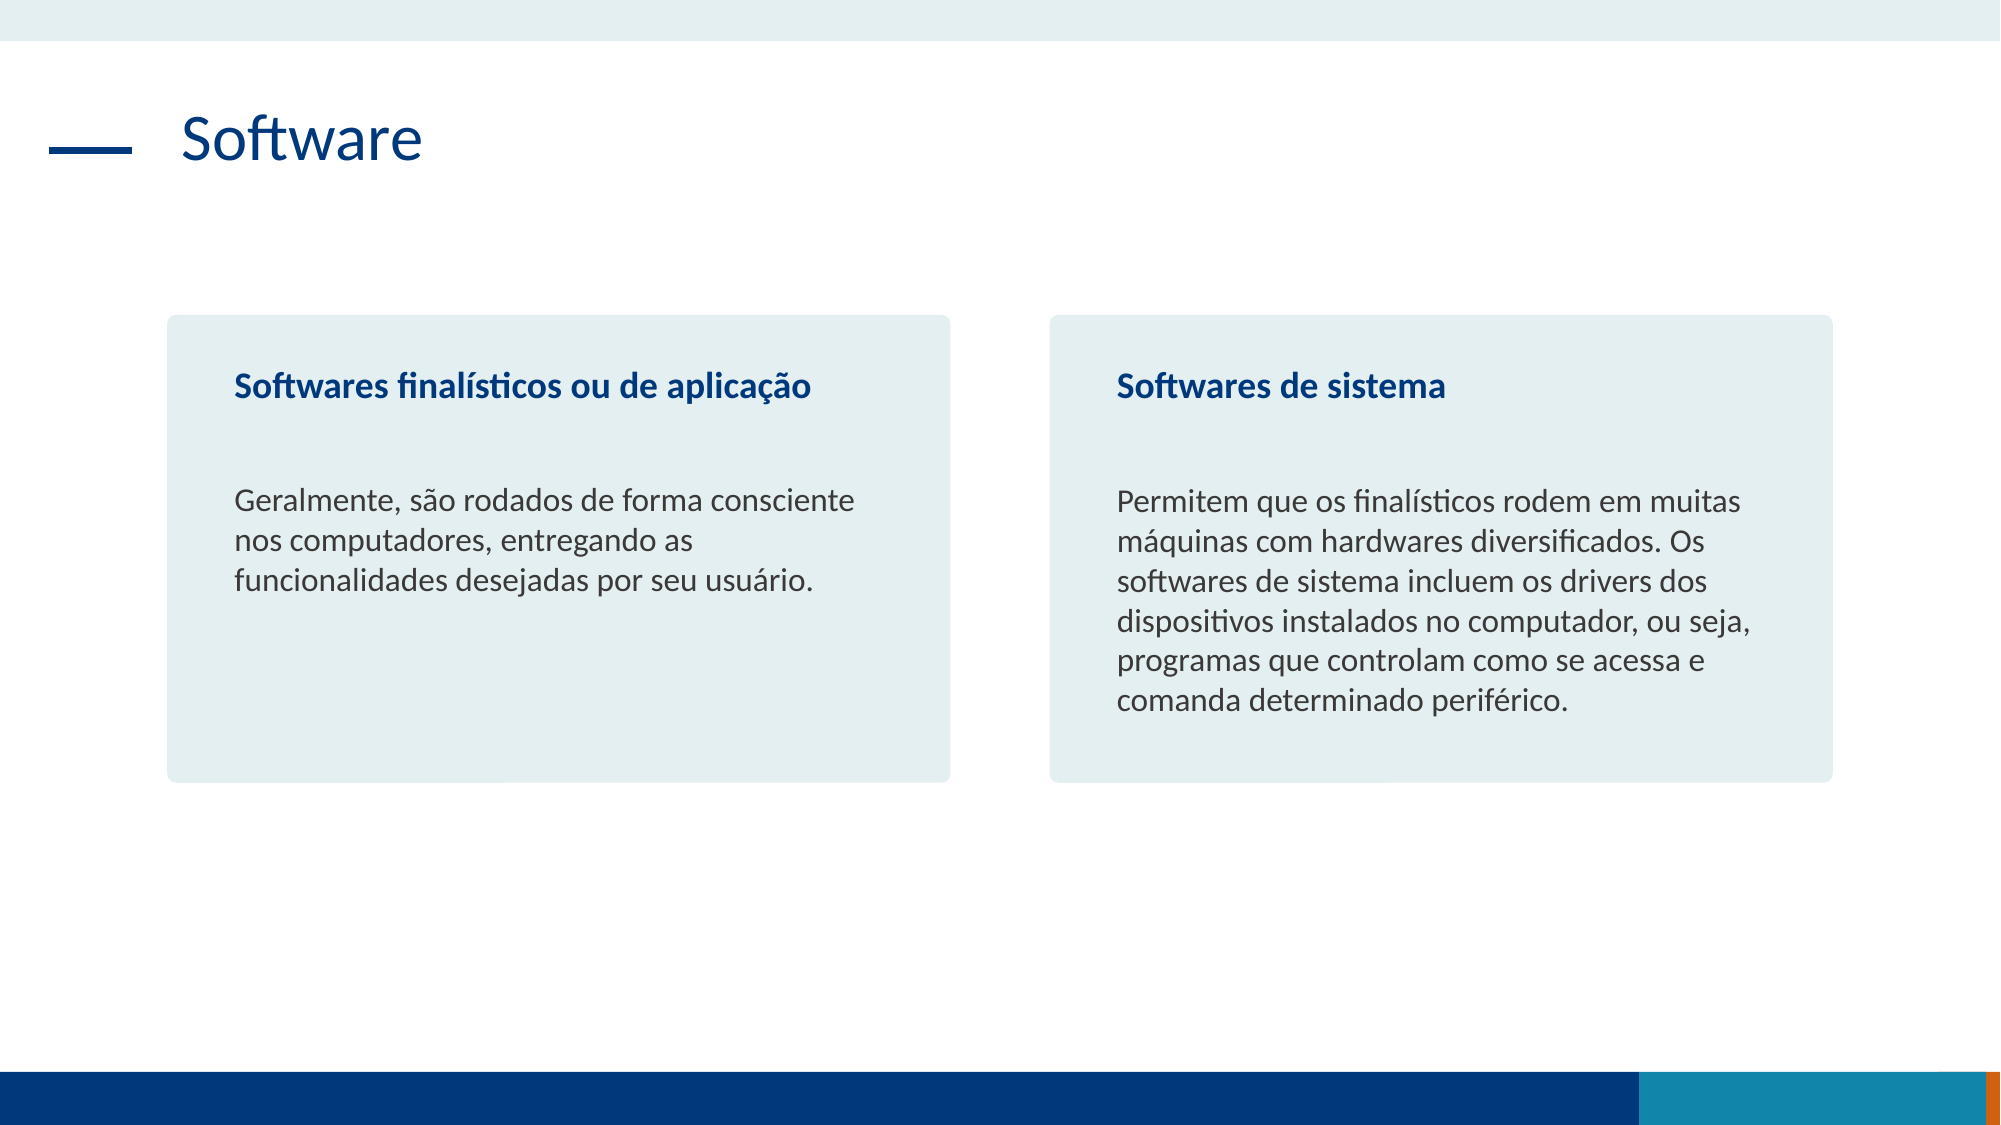

Software

Softwares finalísticos ou de aplicação
Geralmente, são rodados de forma consciente nos computadores, entregando as funcionalidades desejadas por seu usuário.

Softwares de sistema
Permitem que os finalísticos rodem em muitas máquinas com hardwares diversificados. Os softwares de sistema incluem os drivers dos dispositivos instalados no computador, ou seja, programas que controlam como se acessa e comanda determinado periférico.